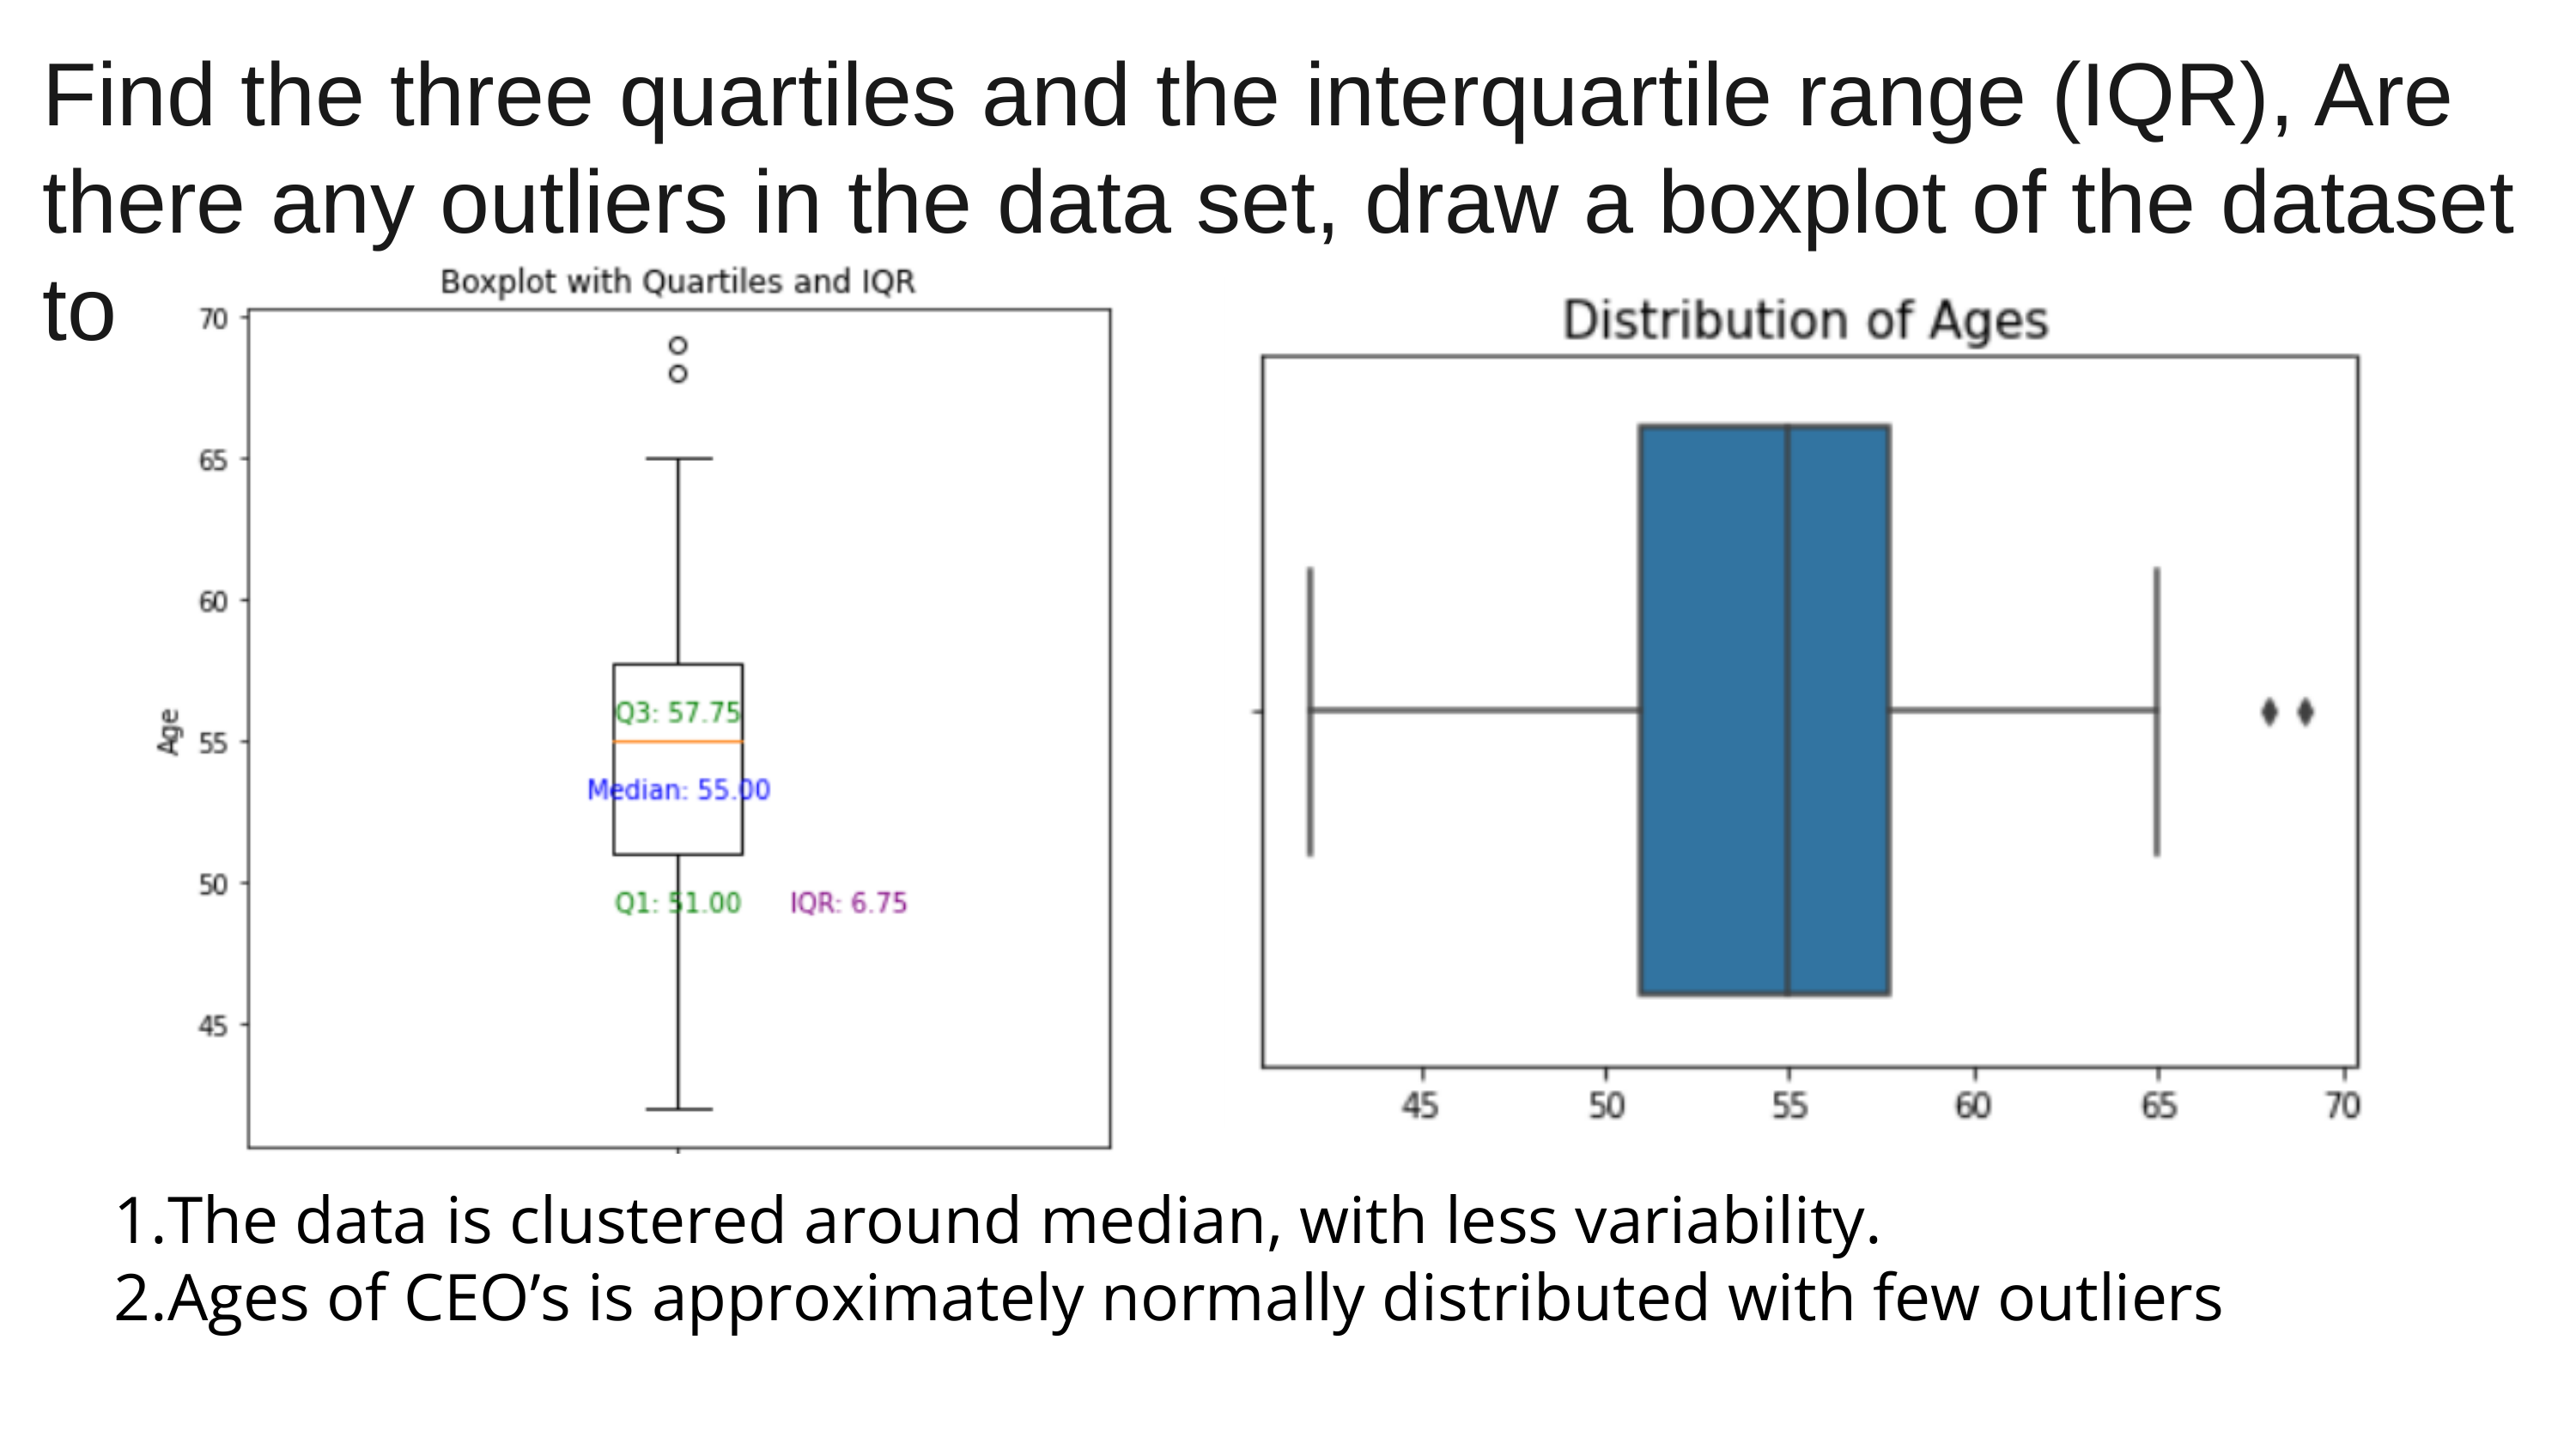

Find the three quartiles and the interquartile range (IQR), Are there any outliers in the data set, draw a boxplot of the dataset to confirm .

1.The data is clustered around median, with less variability.
2.Ages of CEO’s is approximately normally distributed with few outliers